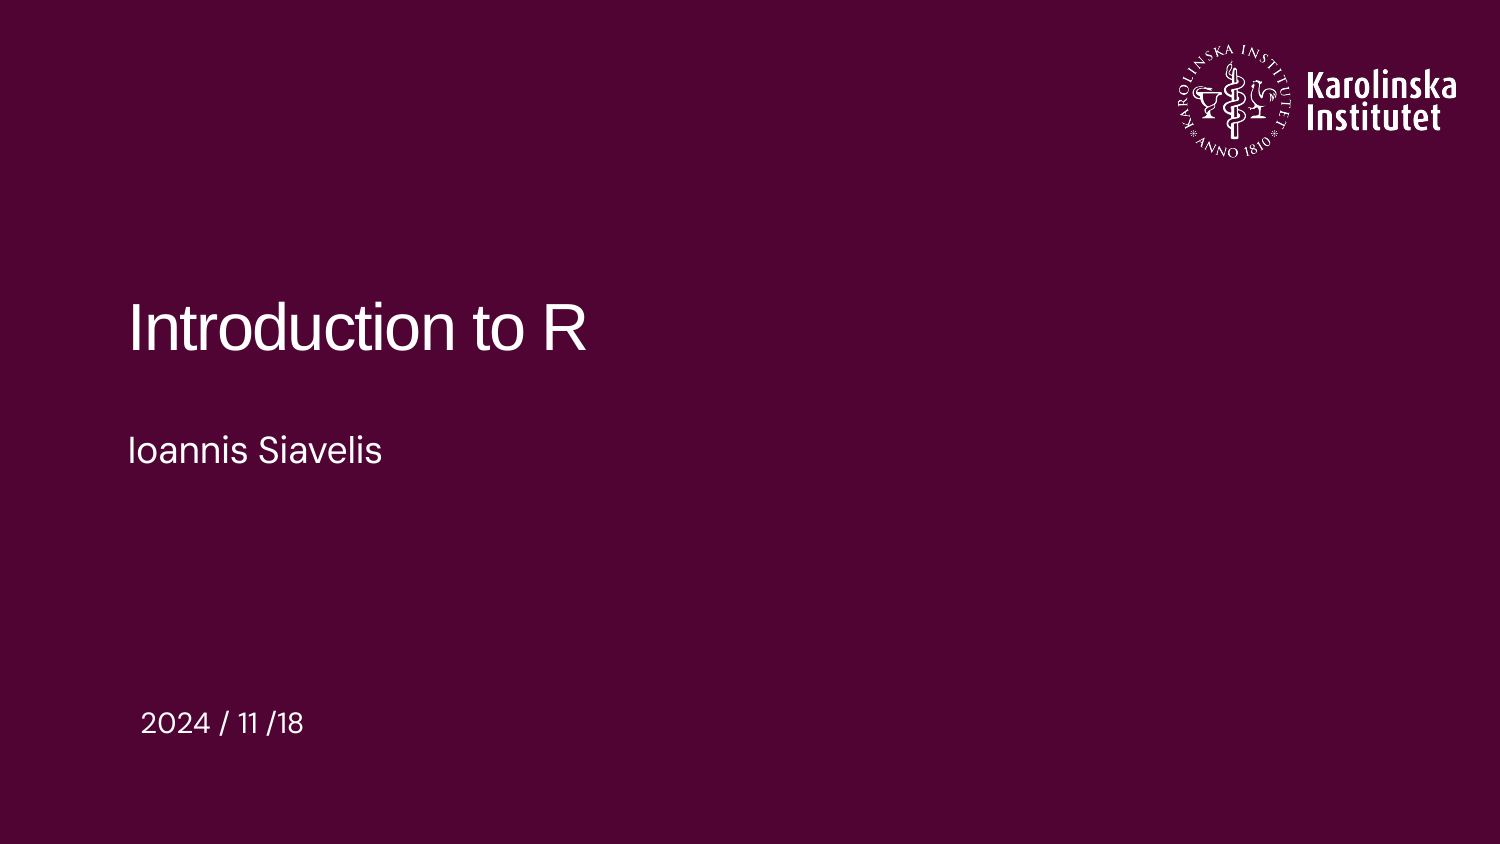

# Introduction to R
Ioannis Siavelis
2024 / 11 /18